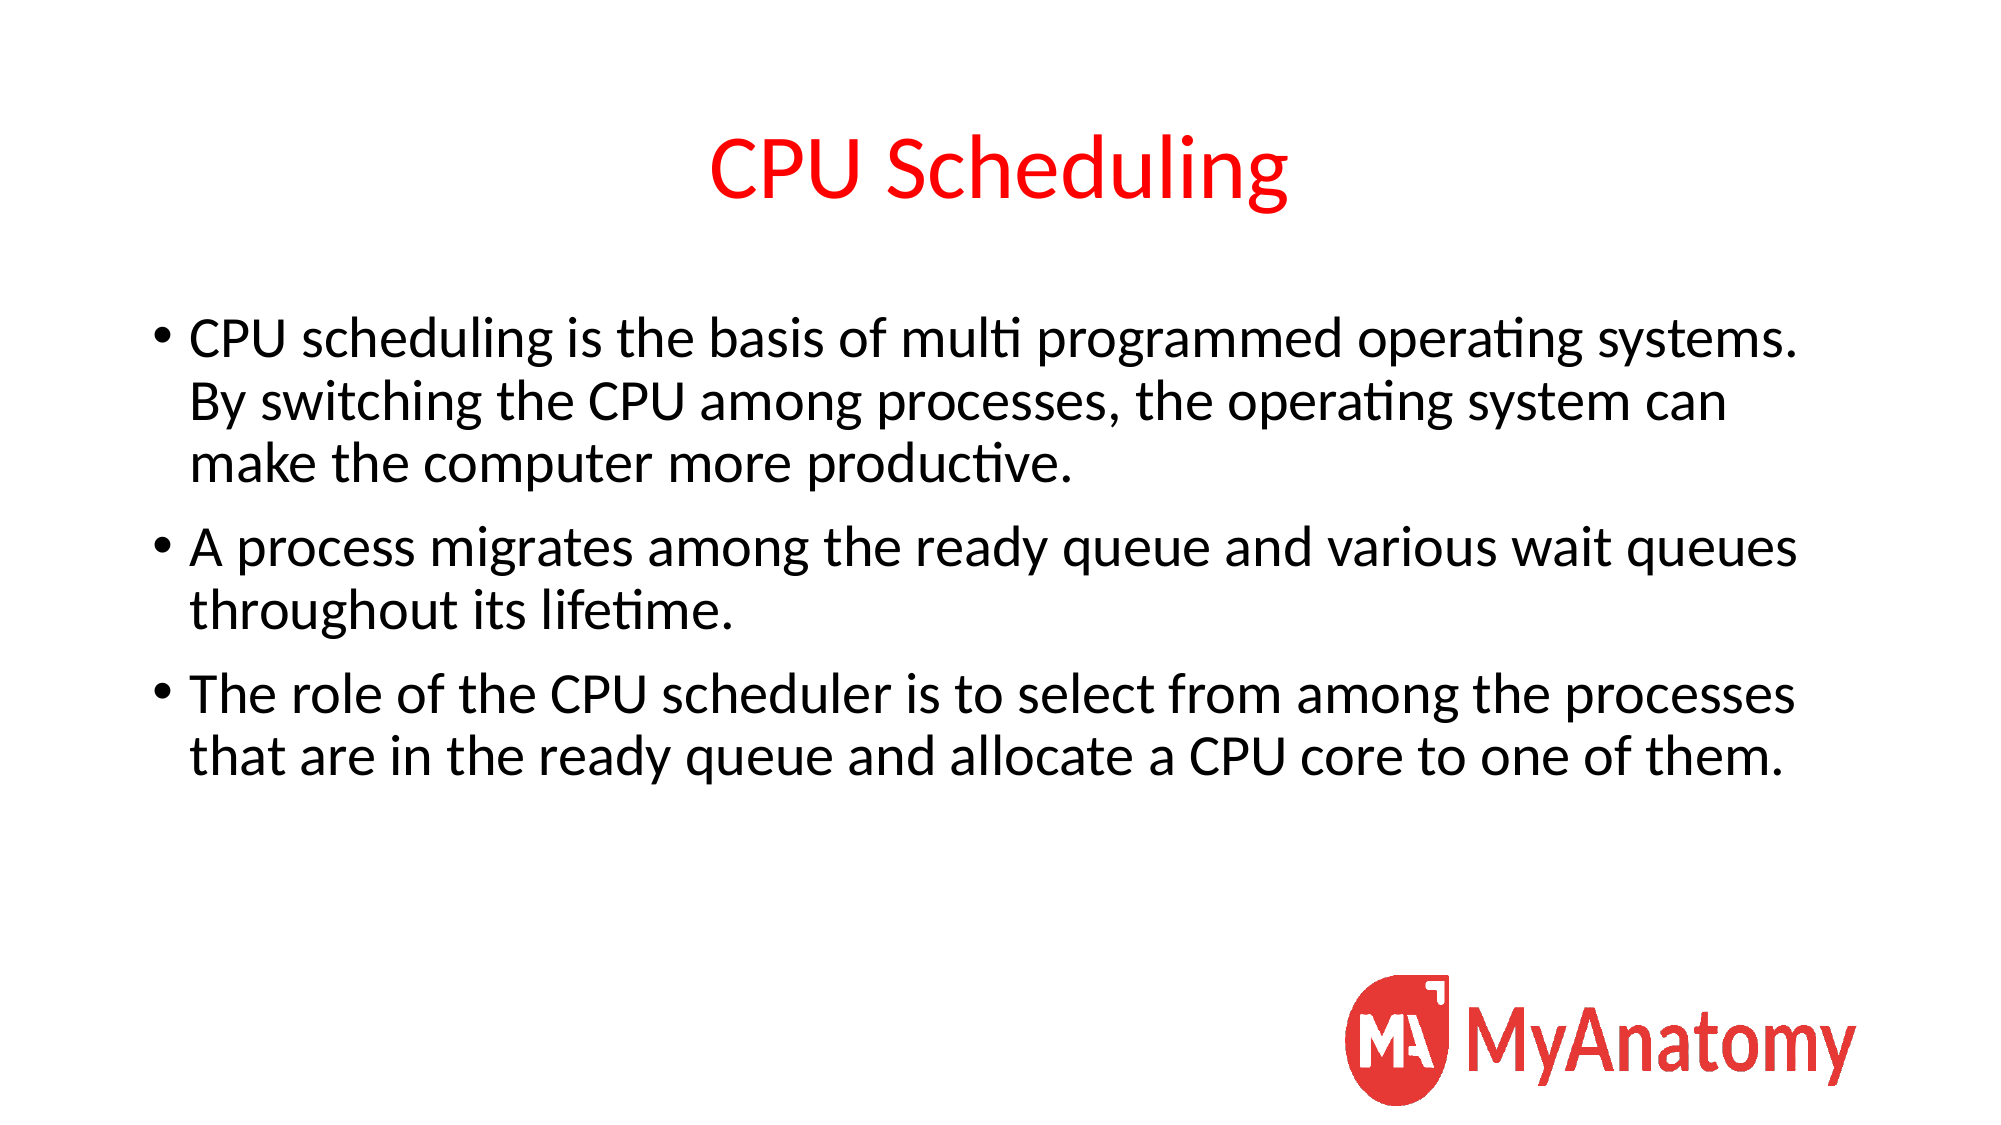

# CPU Scheduling
CPU scheduling is the basis of multi programmed operating systems. By switching the CPU among processes, the operating system can make the computer more productive.
A process migrates among the ready queue and various wait queues throughout its lifetime.
The role of the CPU scheduler is to select from among the processes that are in the ready queue and allocate a CPU core to one of them.